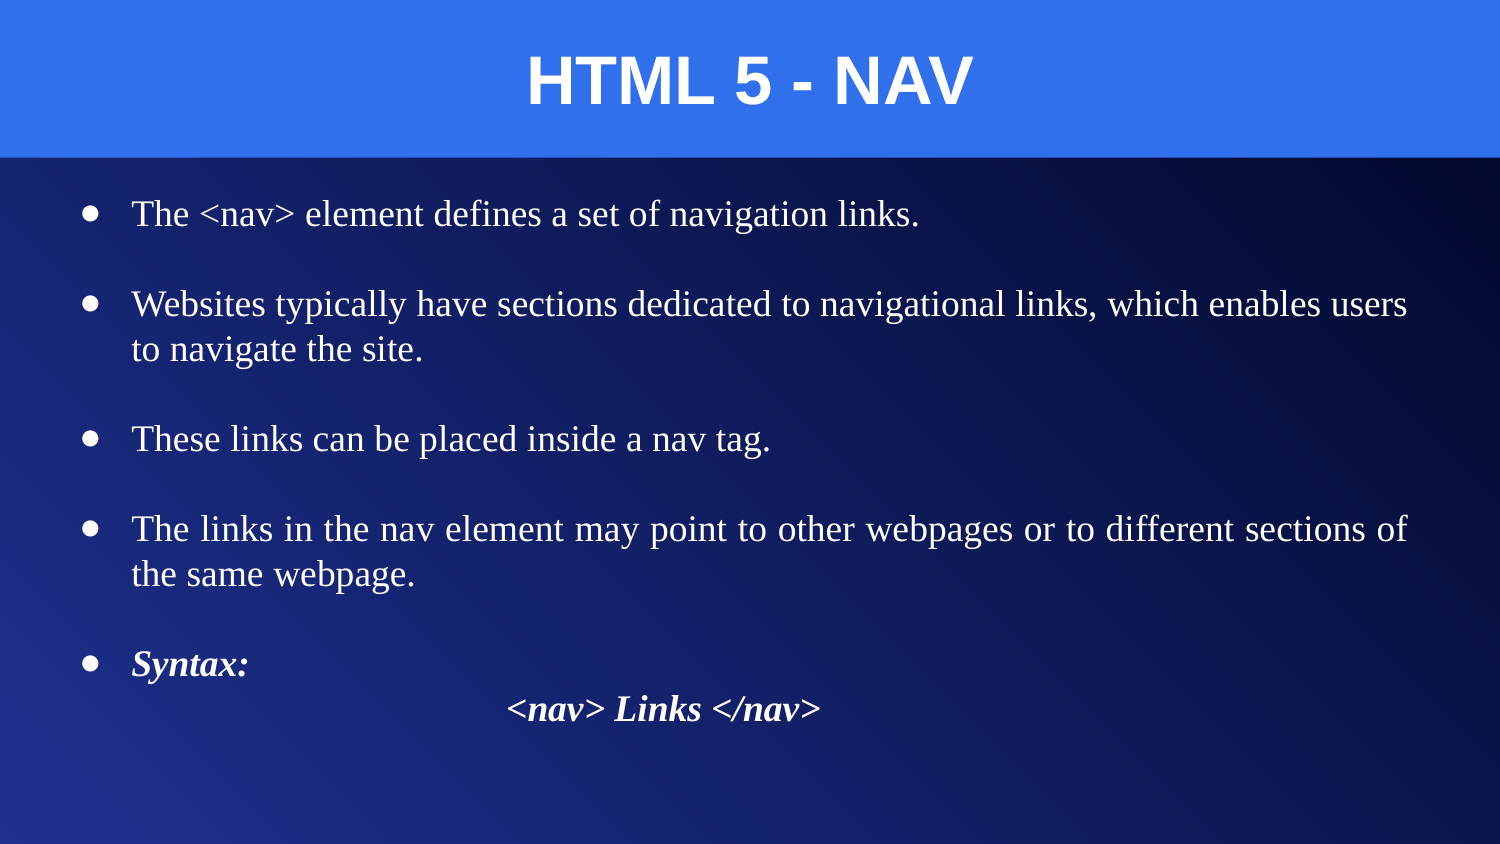

55
HTML 5 - NAV
The <nav> element defines a set of navigation links.

Websites typically have sections dedicated to navigational links, which enables users to navigate the site.

These links can be placed inside a nav tag.

The links in the nav element may point to other webpages or to different sections of the same webpage.

Syntax:
			<nav> Links </nav>